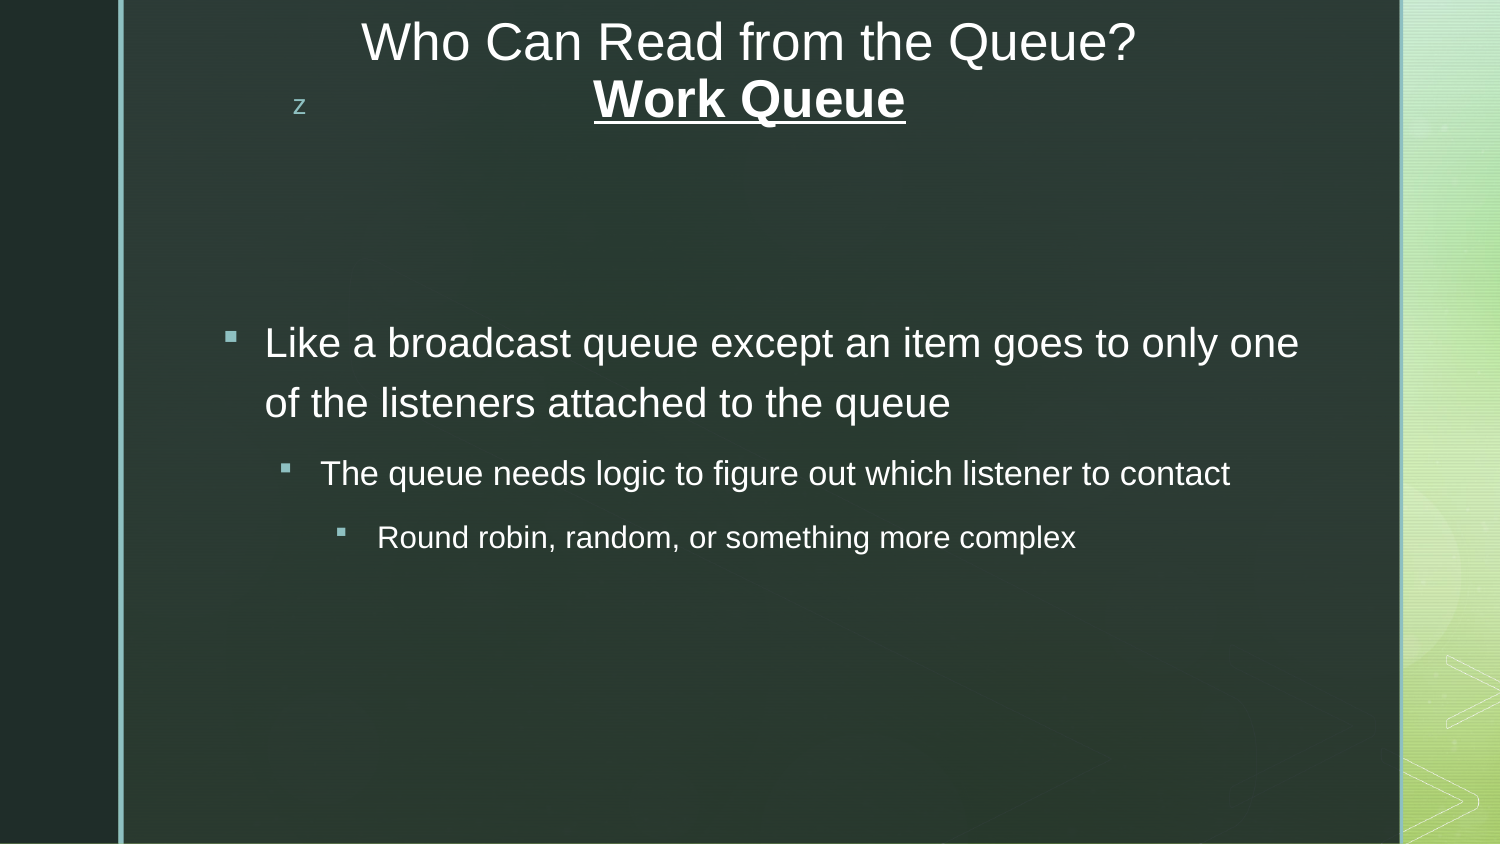

# Who Can Read from the Queue? Work Queue
Like a broadcast queue except an item goes to only one of the listeners attached to the queue
The queue needs logic to figure out which listener to contact
Round robin, random, or something more complex